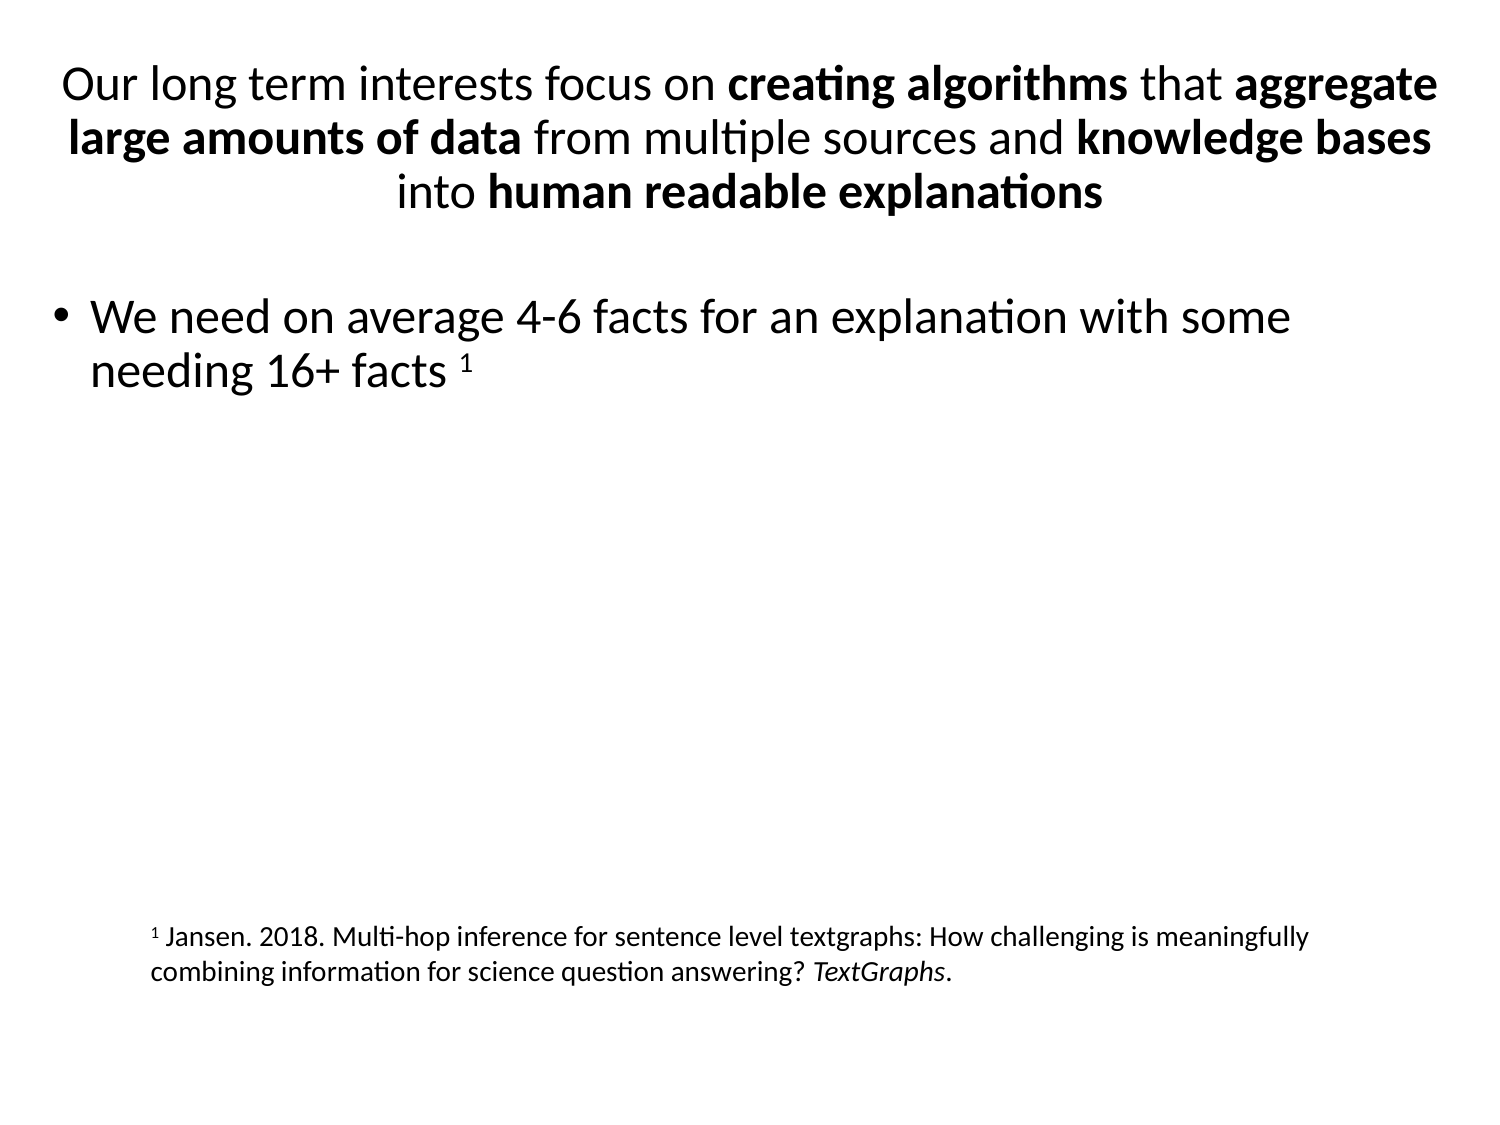

Our long term interests focus on creating algorithms that aggregate large amounts of data from multiple sources and knowledge bases into human readable explanations
We need on average 4-6 facts for an explanation with some needing 16+ facts 1

1 Jansen. 2018. Multi-hop inference for sentence level textgraphs: How challenging is meaningfully combining information for science question answering? TextGraphs.